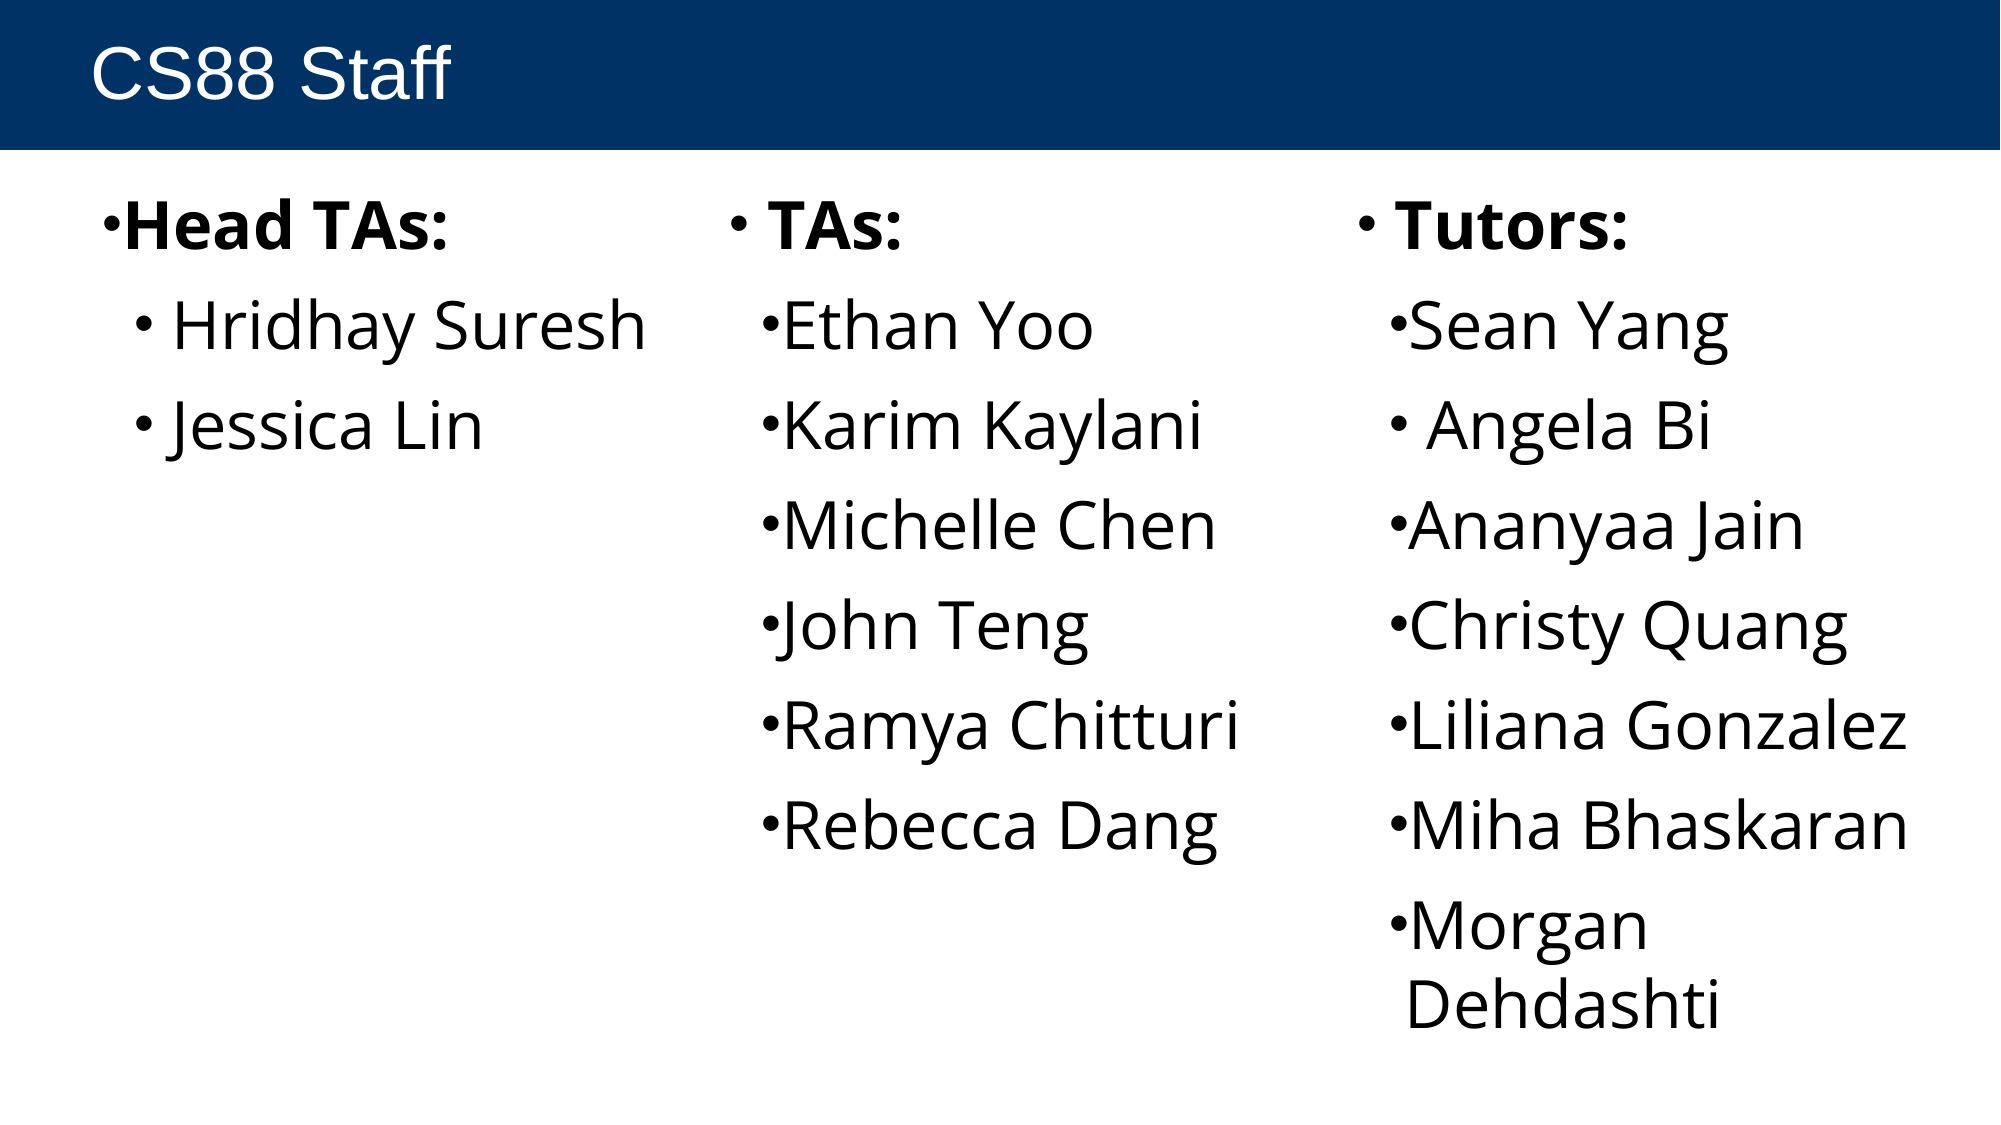

# CS88 Staff
Head TAs:
 Hridhay Suresh
 Jessica Lin

 TAs:
Ethan Yoo
Karim Kaylani
Michelle Chen
John Teng
Ramya Chitturi
Rebecca Dang

 Tutors:
Sean Yang
 Angela Bi
Ananyaa Jain
Christy Quang
Liliana Gonzalez
Miha Bhaskaran
Morgan Dehdashti